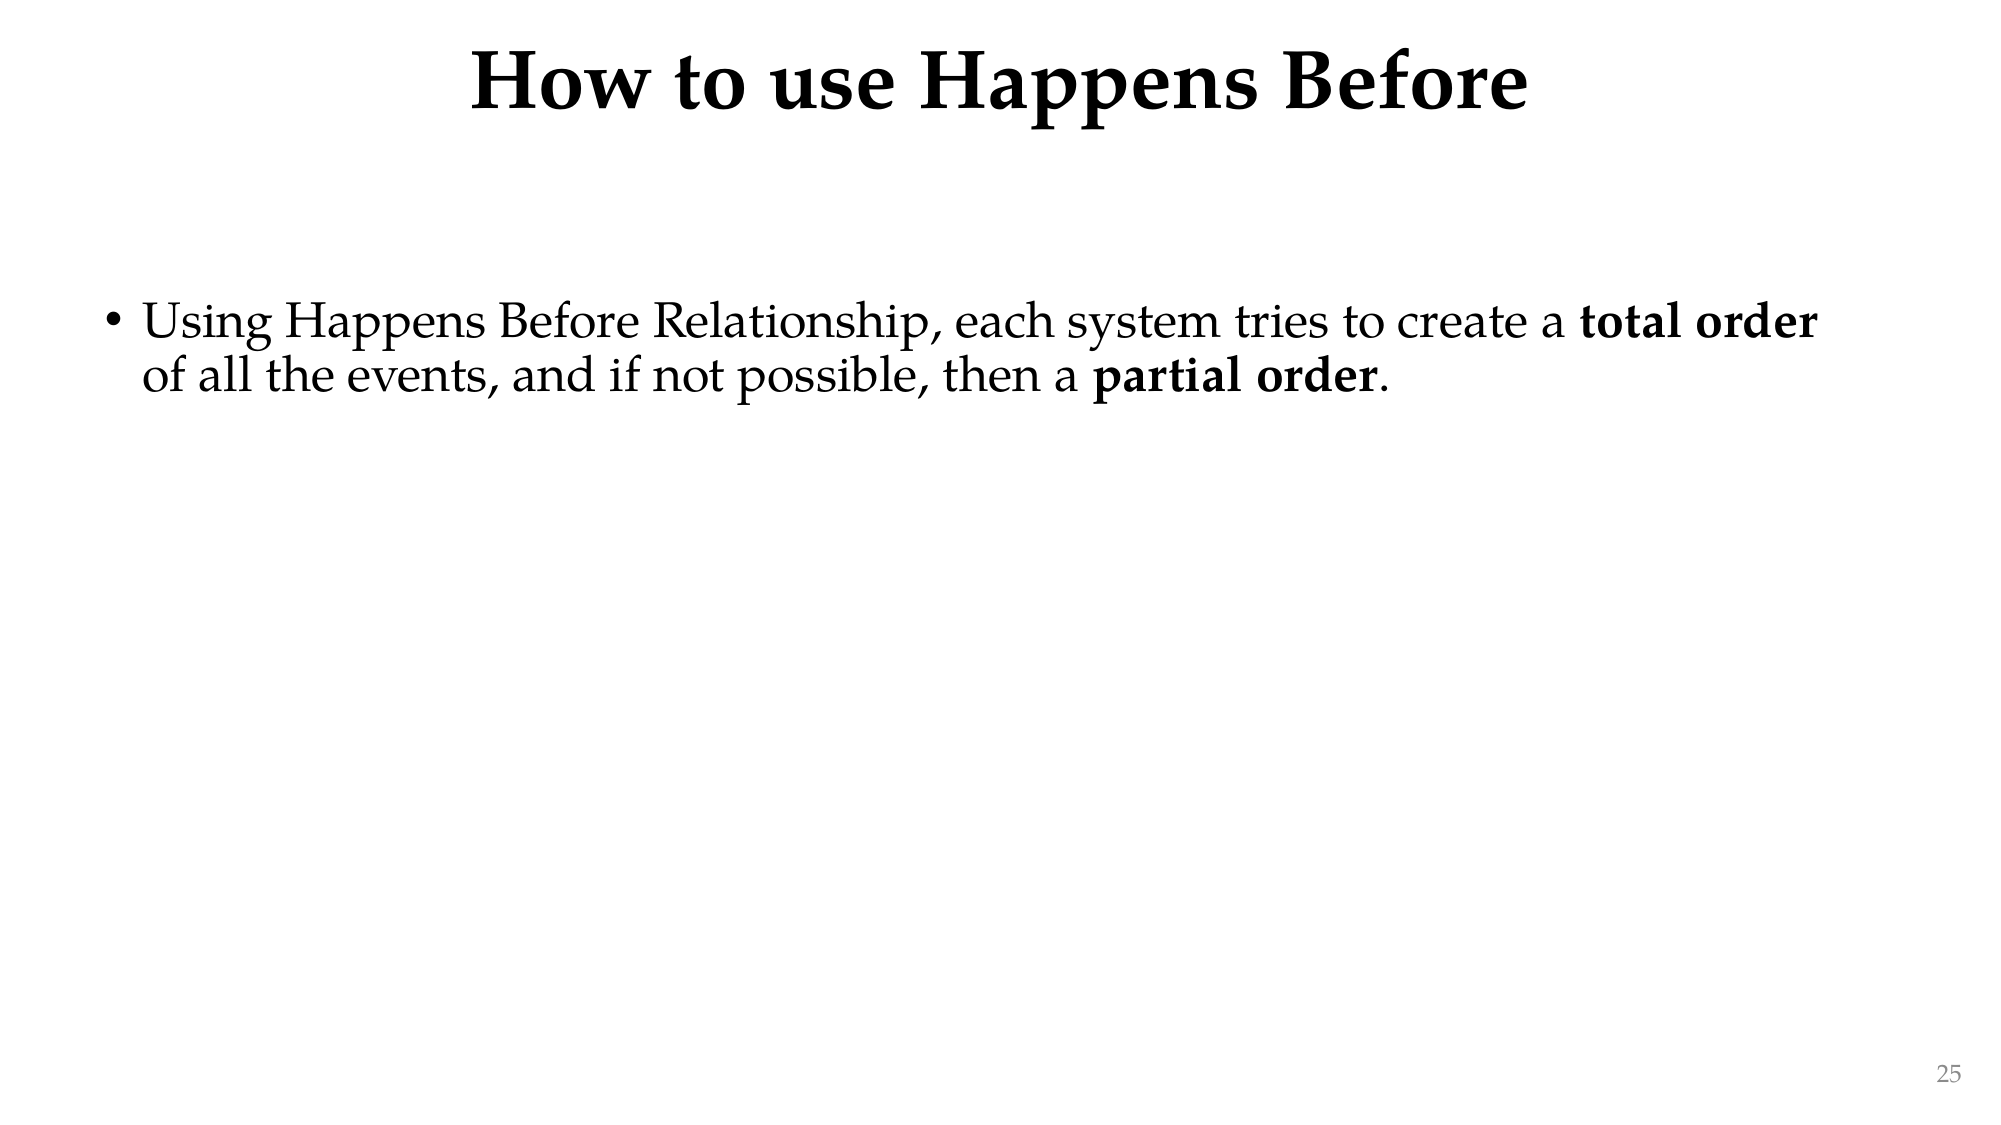

# How to use Happens Before
Using Happens Before Relationship, each system tries to create a total order of all the events, and if not possible, then a partial order.

25